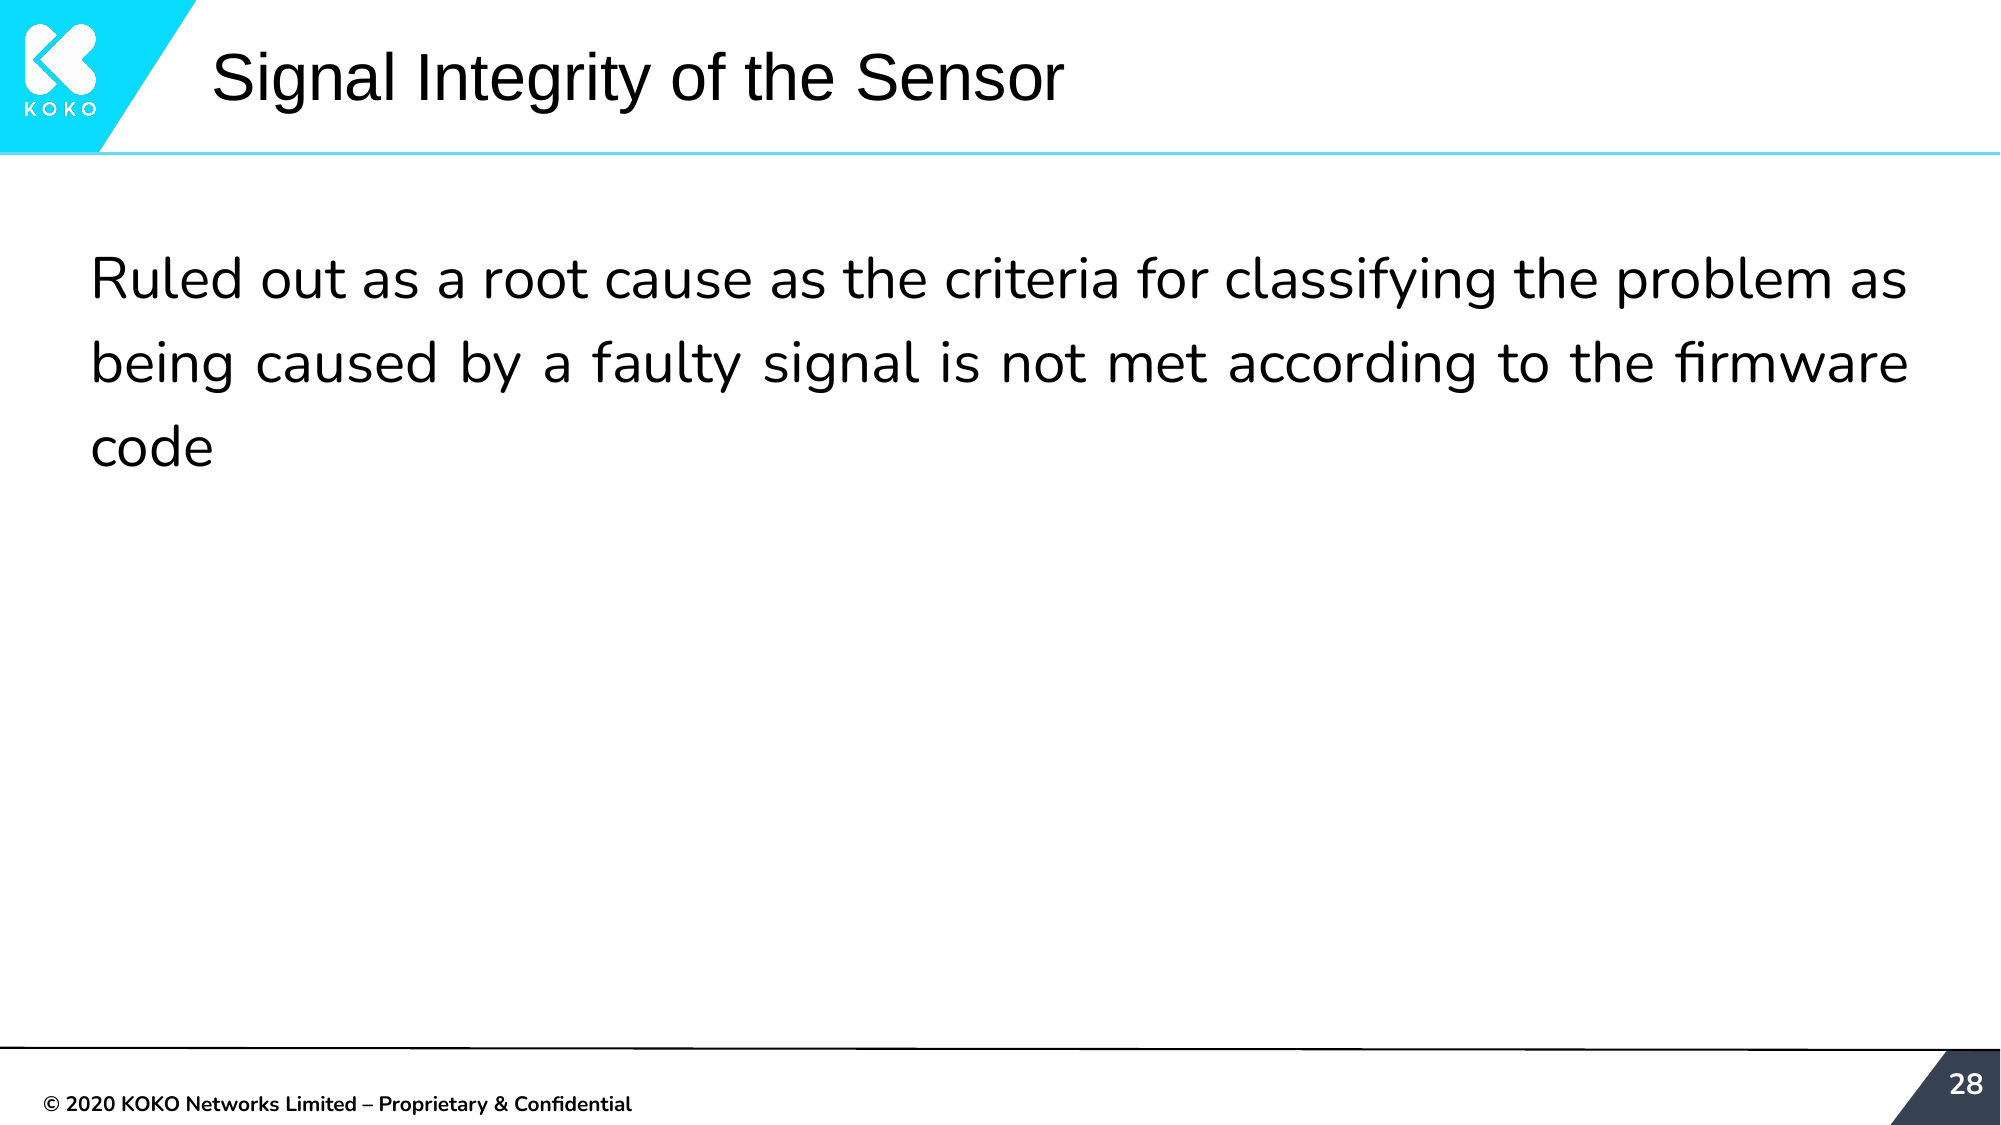

# Signal Integrity of the Sensor
Ruled out as a root cause as the criteria for classifying the problem as being caused by a faulty signal is not met according to the firmware code
28